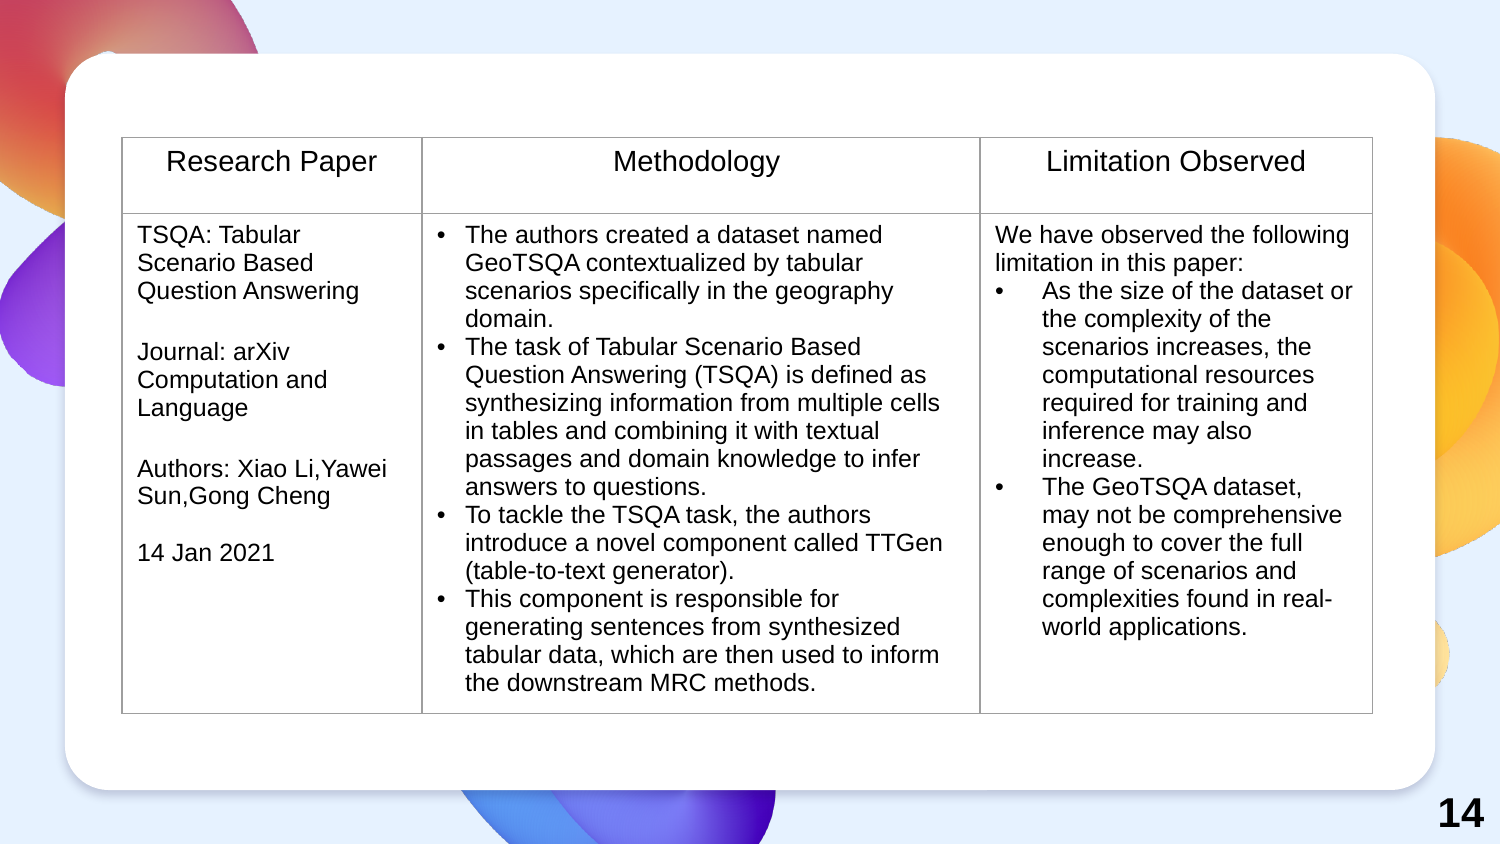

| Research Paper | Methodology | Limitation Observed |
| --- | --- | --- |
| TSQA: Tabular Scenario Based Question Answering Journal: arXiv Computation and Language Authors: Xiao Li,Yawei Sun,Gong Cheng 14 Jan 2021 | The authors created a dataset named GeoTSQA contextualized by tabular scenarios specifically in the geography domain. The task of Tabular Scenario Based Question Answering (TSQA) is defined as synthesizing information from multiple cells in tables and combining it with textual passages and domain knowledge to infer answers to questions. To tackle the TSQA task, the authors introduce a novel component called TTGen (table-to-text generator). This component is responsible for generating sentences from synthesized tabular data, which are then used to inform the downstream MRC methods. | We have observed the following limitation in this paper: As the size of the dataset or the complexity of the scenarios increases, the computational resources required for training and inference may also increase. The GeoTSQA dataset,  may not be comprehensive enough to cover the full range of scenarios and complexities found in real-world applications. |
14